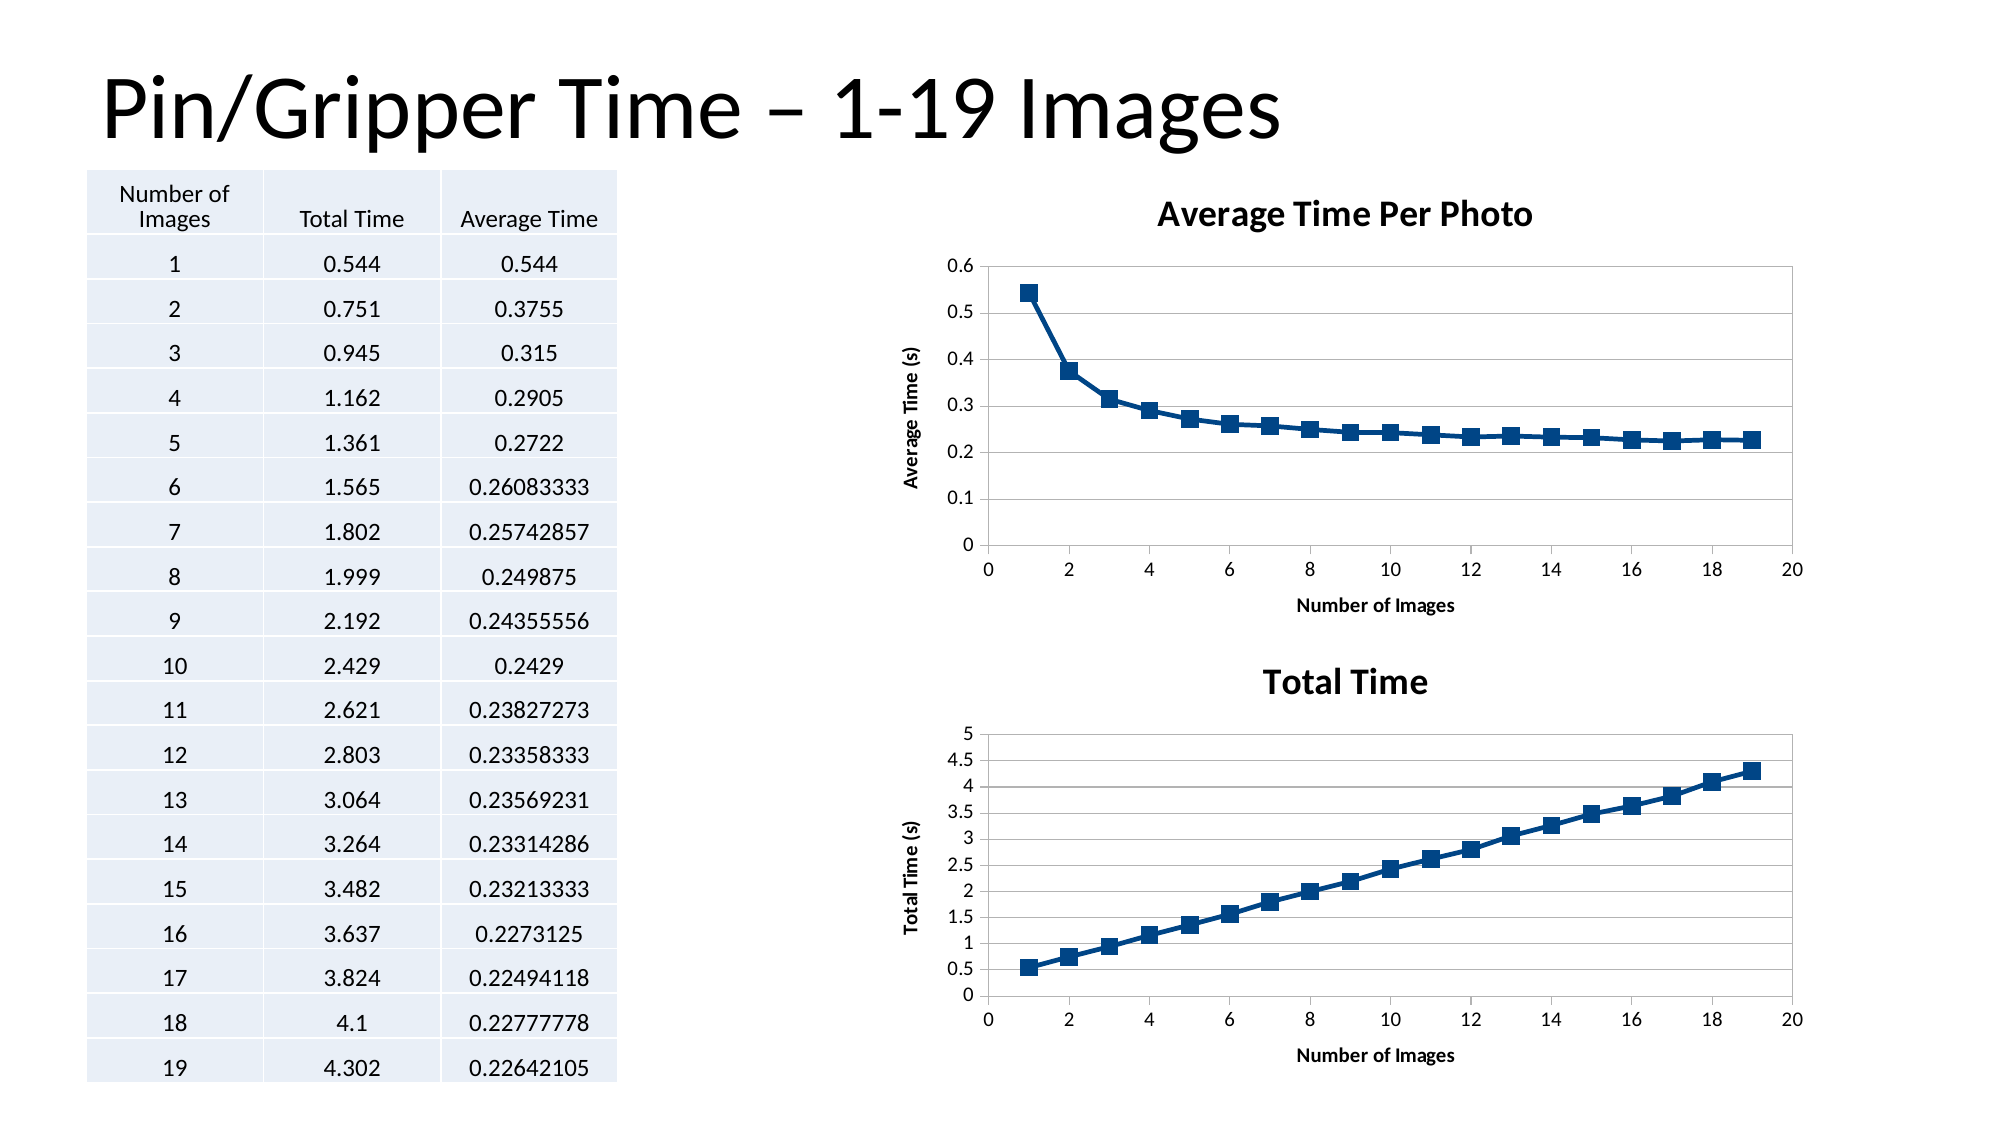

# Pin/Gripper Time – 1-19 Images
| Number of Images | Total Time | Average Time |
| --- | --- | --- |
| 1 | 0.544 | 0.544 |
| 2 | 0.751 | 0.3755 |
| 3 | 0.945 | 0.315 |
| 4 | 1.162 | 0.2905 |
| 5 | 1.361 | 0.2722 |
| 6 | 1.565 | 0.26083333 |
| 7 | 1.802 | 0.25742857 |
| 8 | 1.999 | 0.249875 |
| 9 | 2.192 | 0.24355556 |
| 10 | 2.429 | 0.2429 |
| 11 | 2.621 | 0.23827273 |
| 12 | 2.803 | 0.23358333 |
| 13 | 3.064 | 0.23569231 |
| 14 | 3.264 | 0.23314286 |
| 15 | 3.482 | 0.23213333 |
| 16 | 3.637 | 0.2273125 |
| 17 | 3.824 | 0.22494118 |
| 18 | 4.1 | 0.22777778 |
| 19 | 4.302 | 0.22642105 |

### Chart: Average Time Per Photo

| Category | Avg |
|---|---|

### Chart: Total Time

| Category | Time |
|---|---|